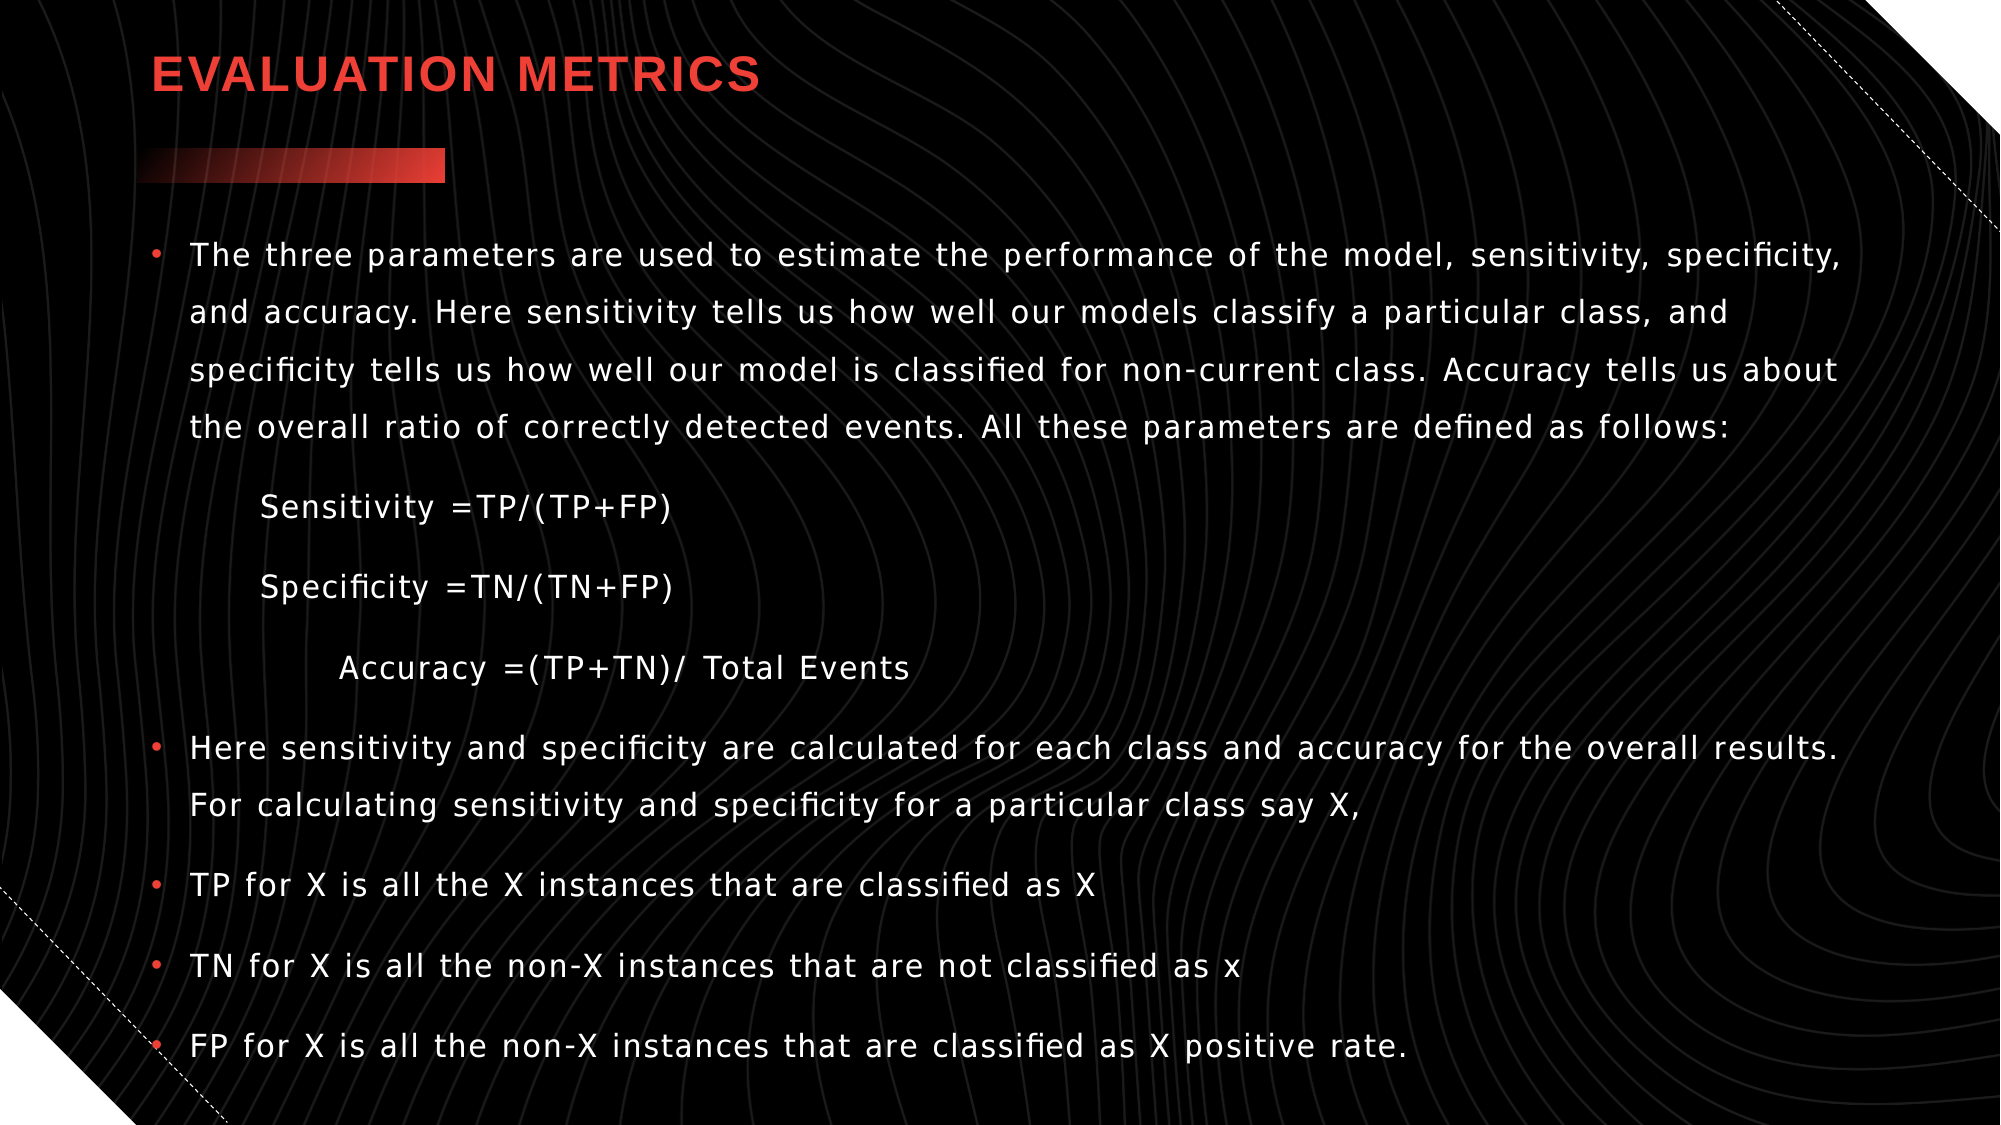

# EVALUATION METRICS
The three parameters are used to estimate the performance of the model, sensitivity, specificity, and accuracy. Here sensitivity tells us how well our models classify a particular class, and specificity tells us how well our model is classified for non-current class. Accuracy tells us about the overall ratio of correctly detected events. All these parameters are defined as follows:
			Sensitivity =TP/(TP+FP)
			Specificity =TN/(TN+FP)
		      Accuracy =(TP+TN)/ Total Events
Here sensitivity and specificity are calculated for each class and accuracy for the overall results. For calculating sensitivity and specificity for a particular class say X,
TP for X is all the X instances that are classified as X
TN for X is all the non-X instances that are not classified as x
FP for X is all the non-X instances that are classified as X positive rate.